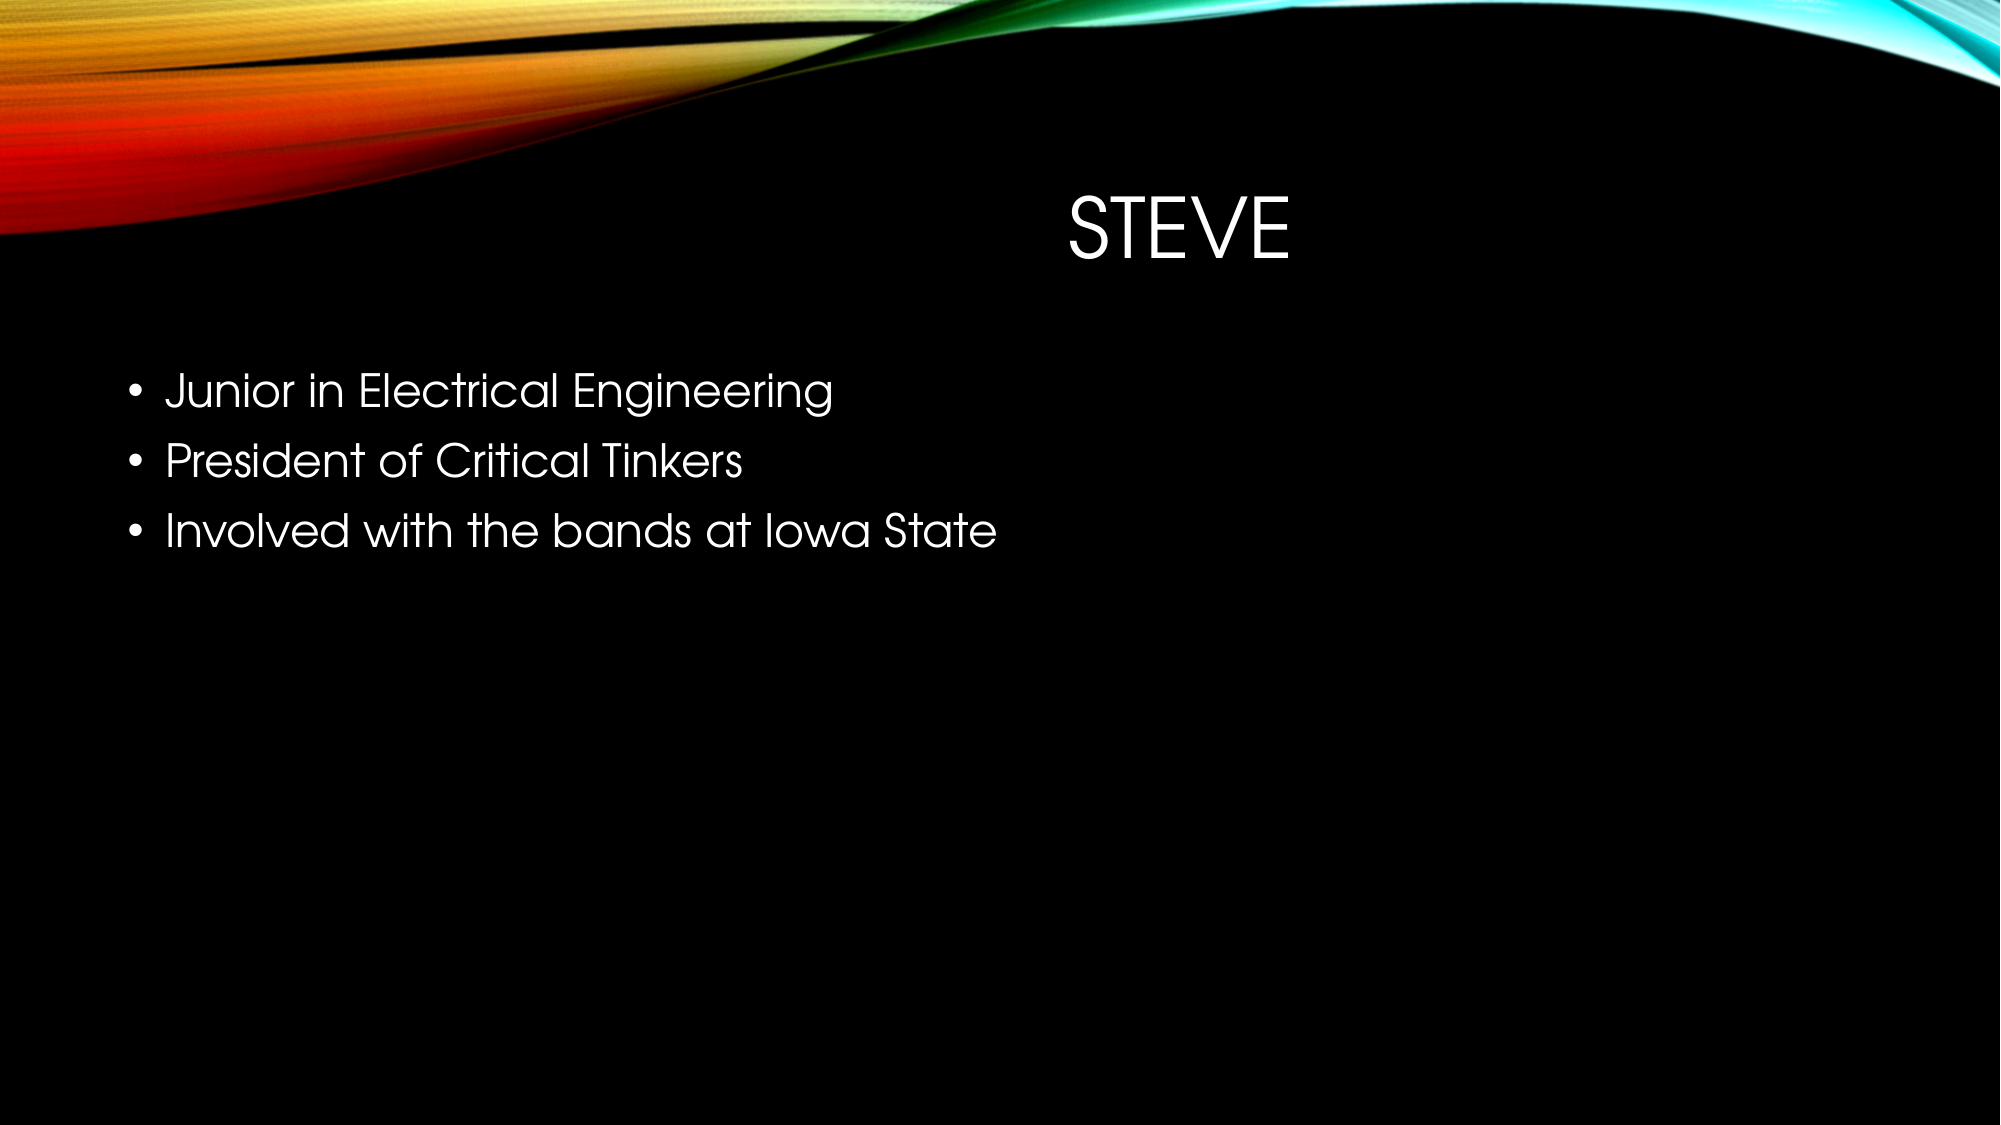

# Steve
Junior in Electrical Engineering
President of Critical Tinkers
Involved with the bands at Iowa State